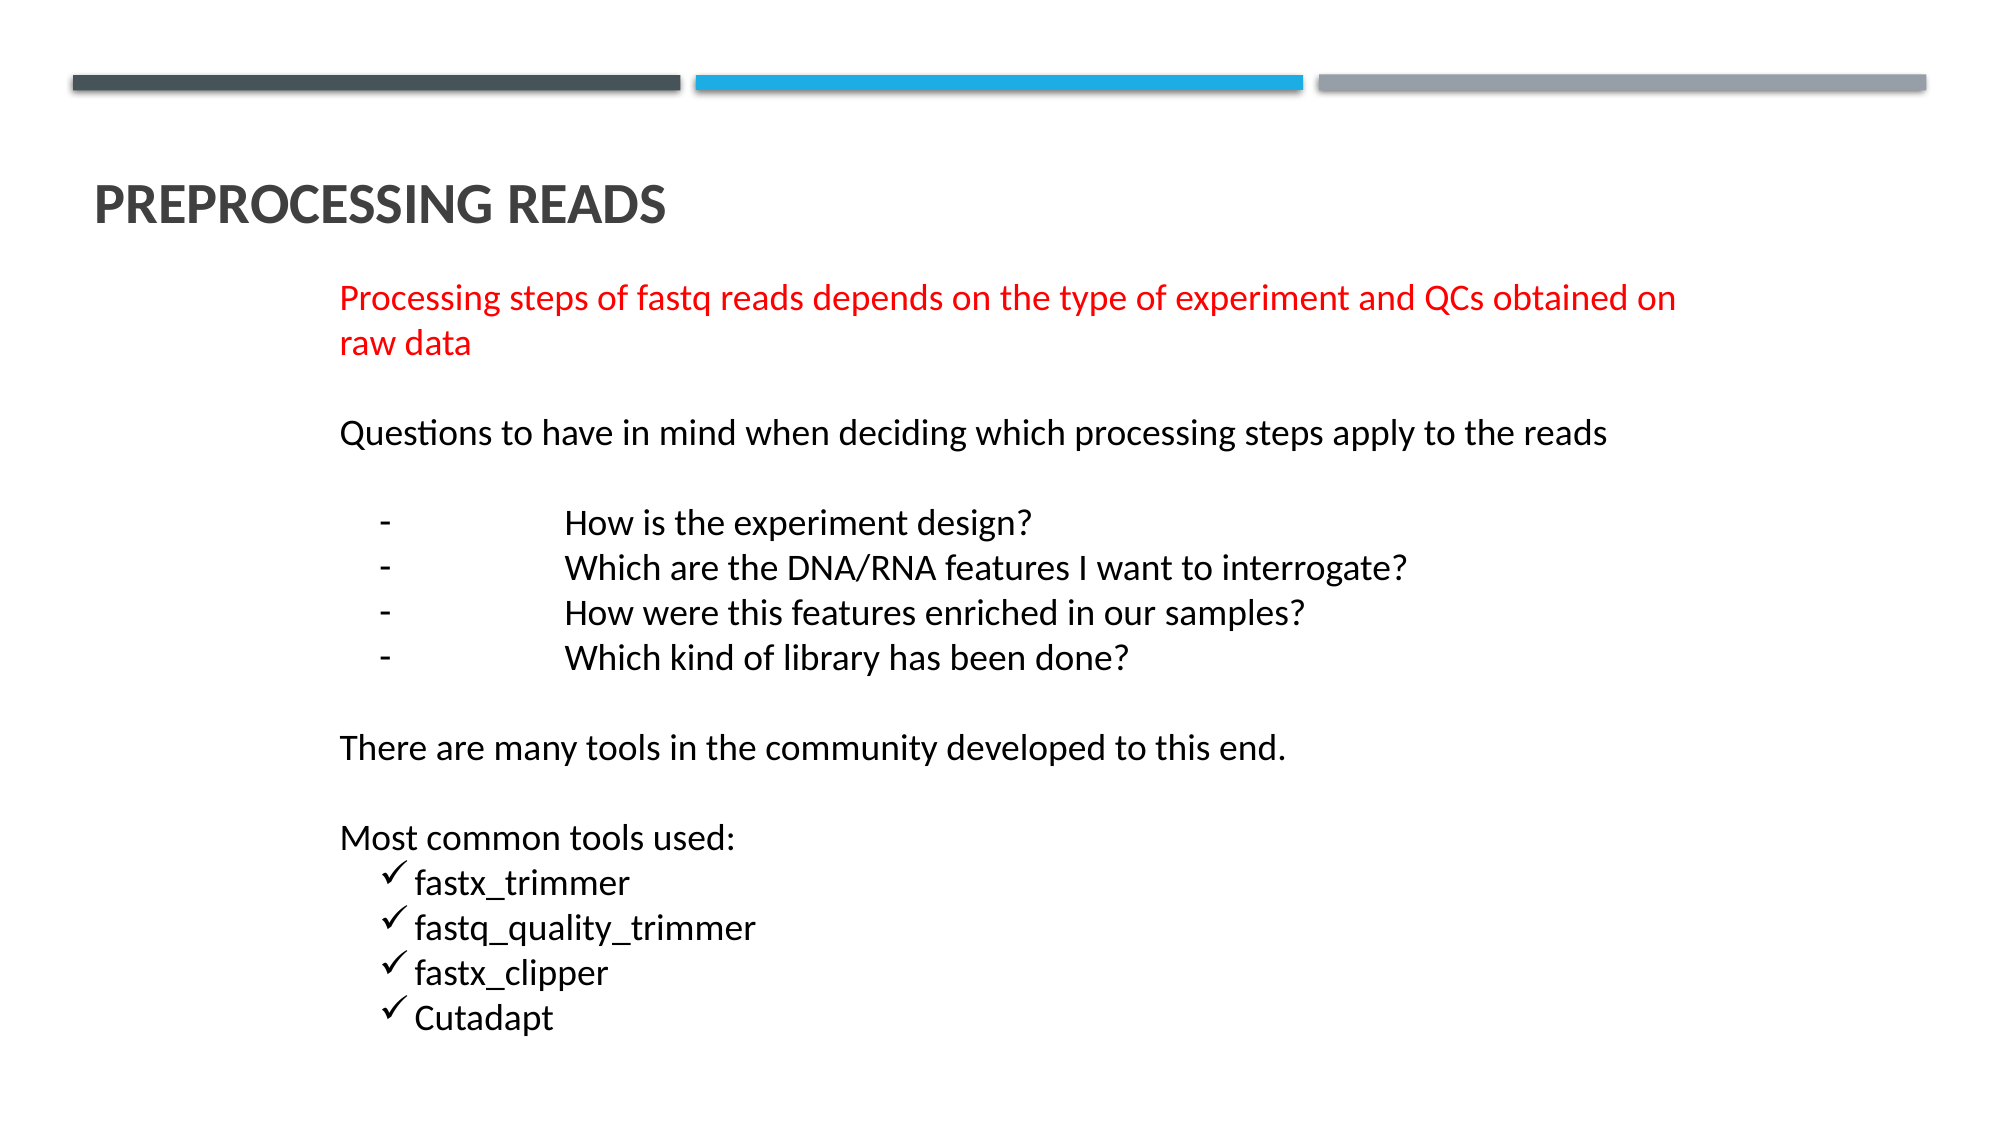

# Preprocessing Reads
Processing steps of fastq reads depends on the type of experiment and QCs obtained on raw data

Questions to have in mind when deciding which processing steps apply to the reads

	How is the experiment design?
	Which are the DNA/RNA features I want to interrogate?
	How were this features enriched in our samples?
	Which kind of library has been done?

There are many tools in the community developed to this end.

Most common tools used:
fastx_trimmer
fastq_quality_trimmer
fastx_clipper
Cutadapt